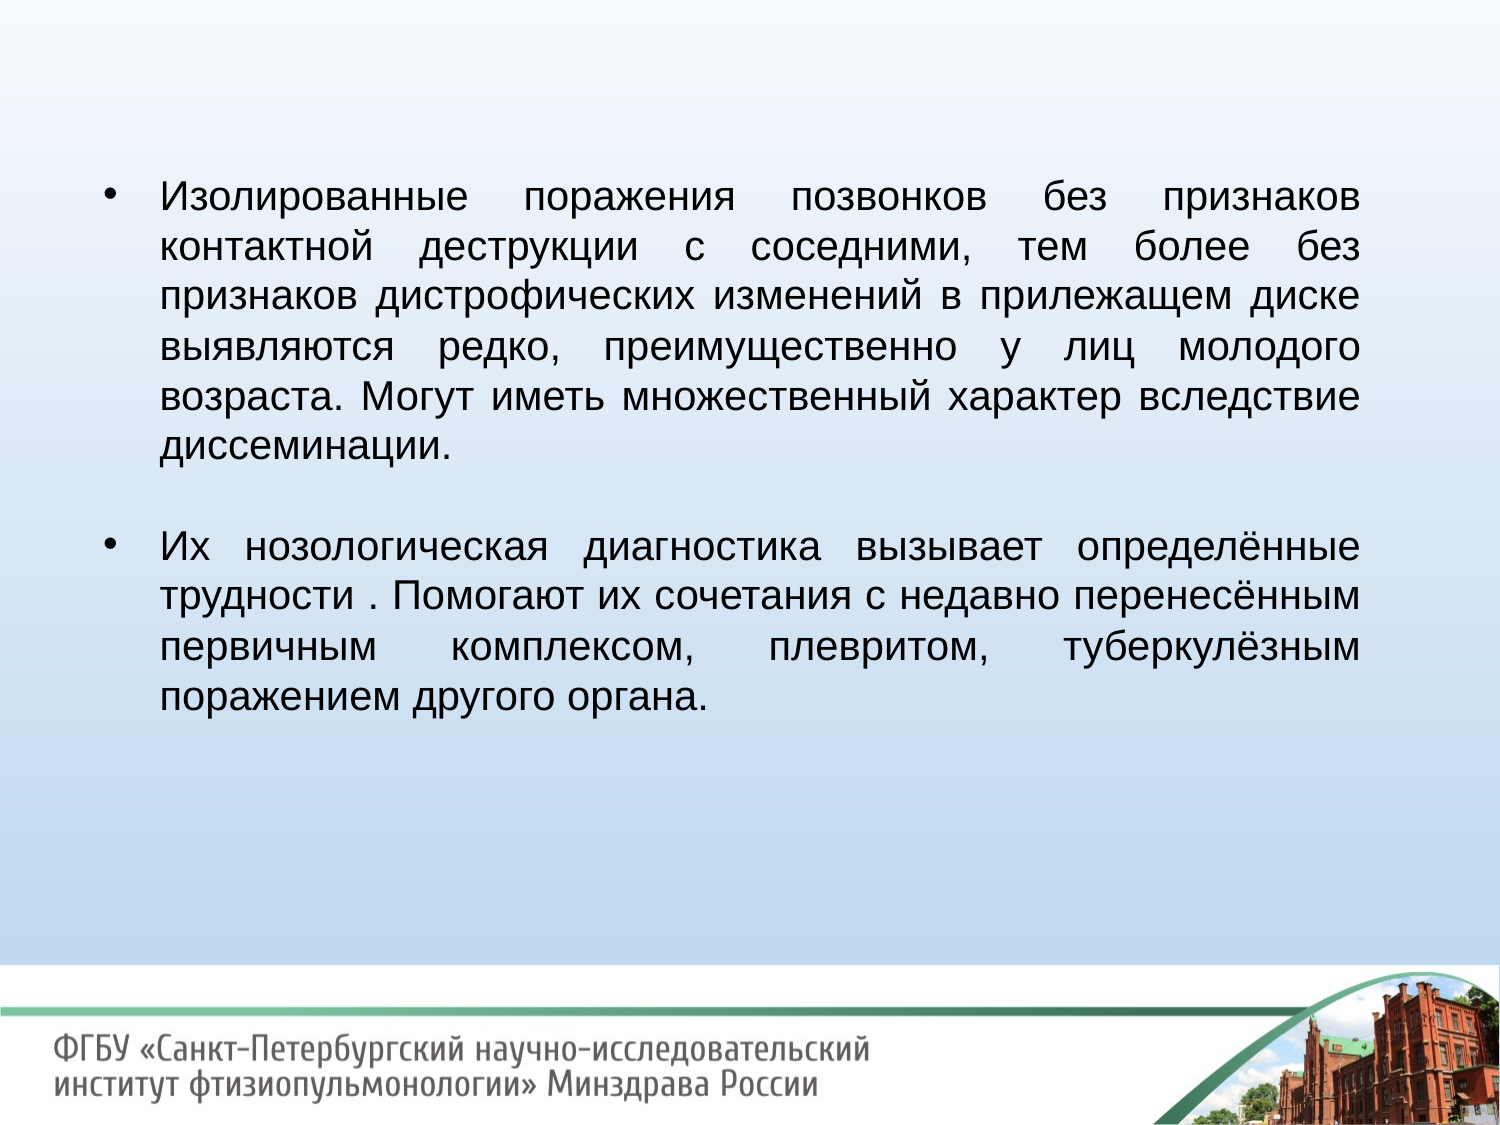

Изолированные поражения позвонков без признаков контактной деструкции с соседними, тем более без признаков дистрофических изменений в прилежащем диске выявляются редко, преимущественно у лиц молодого возраста. Могут иметь множественный характер вследствие диссеминации.

Их нозологическая диагностика вызывает определённые трудности . Помогают их сочетания с недавно перенесённым первичным комплексом, плевритом, туберкулёзным поражением другого органа.